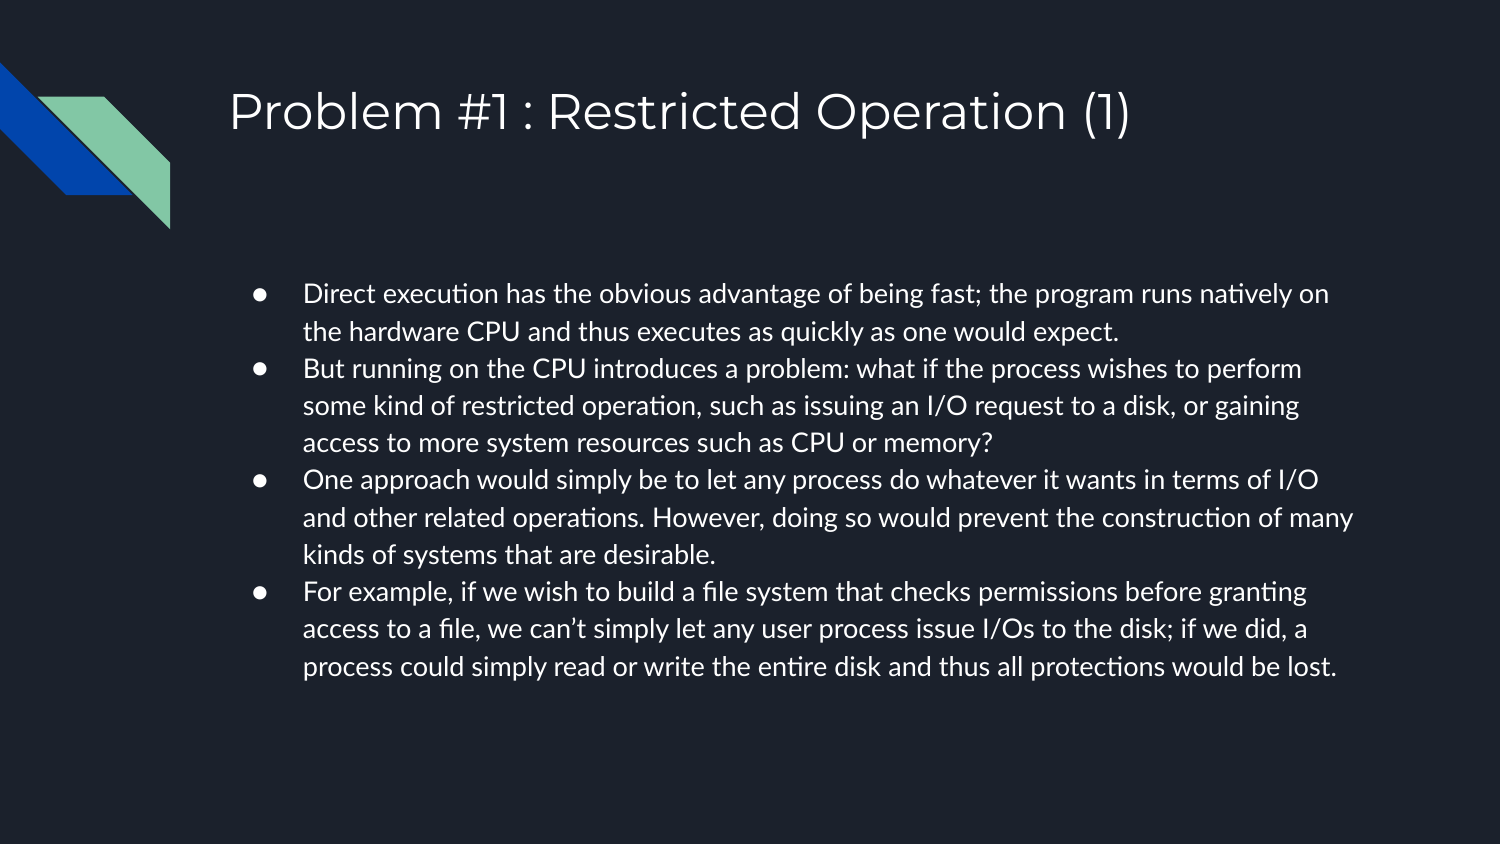

# Problem #1 : Restricted Operation (1)
Direct execution has the obvious advantage of being fast; the program runs natively on the hardware CPU and thus executes as quickly as one would expect.
But running on the CPU introduces a problem: what if the process wishes to perform some kind of restricted operation, such as issuing an I/O request to a disk, or gaining access to more system resources such as CPU or memory?
One approach would simply be to let any process do whatever it wants in terms of I/O and other related operations. However, doing so would prevent the construction of many kinds of systems that are desirable.
For example, if we wish to build a file system that checks permissions before granting access to a file, we can’t simply let any user process issue I/Os to the disk; if we did, a process could simply read or write the entire disk and thus all protections would be lost.